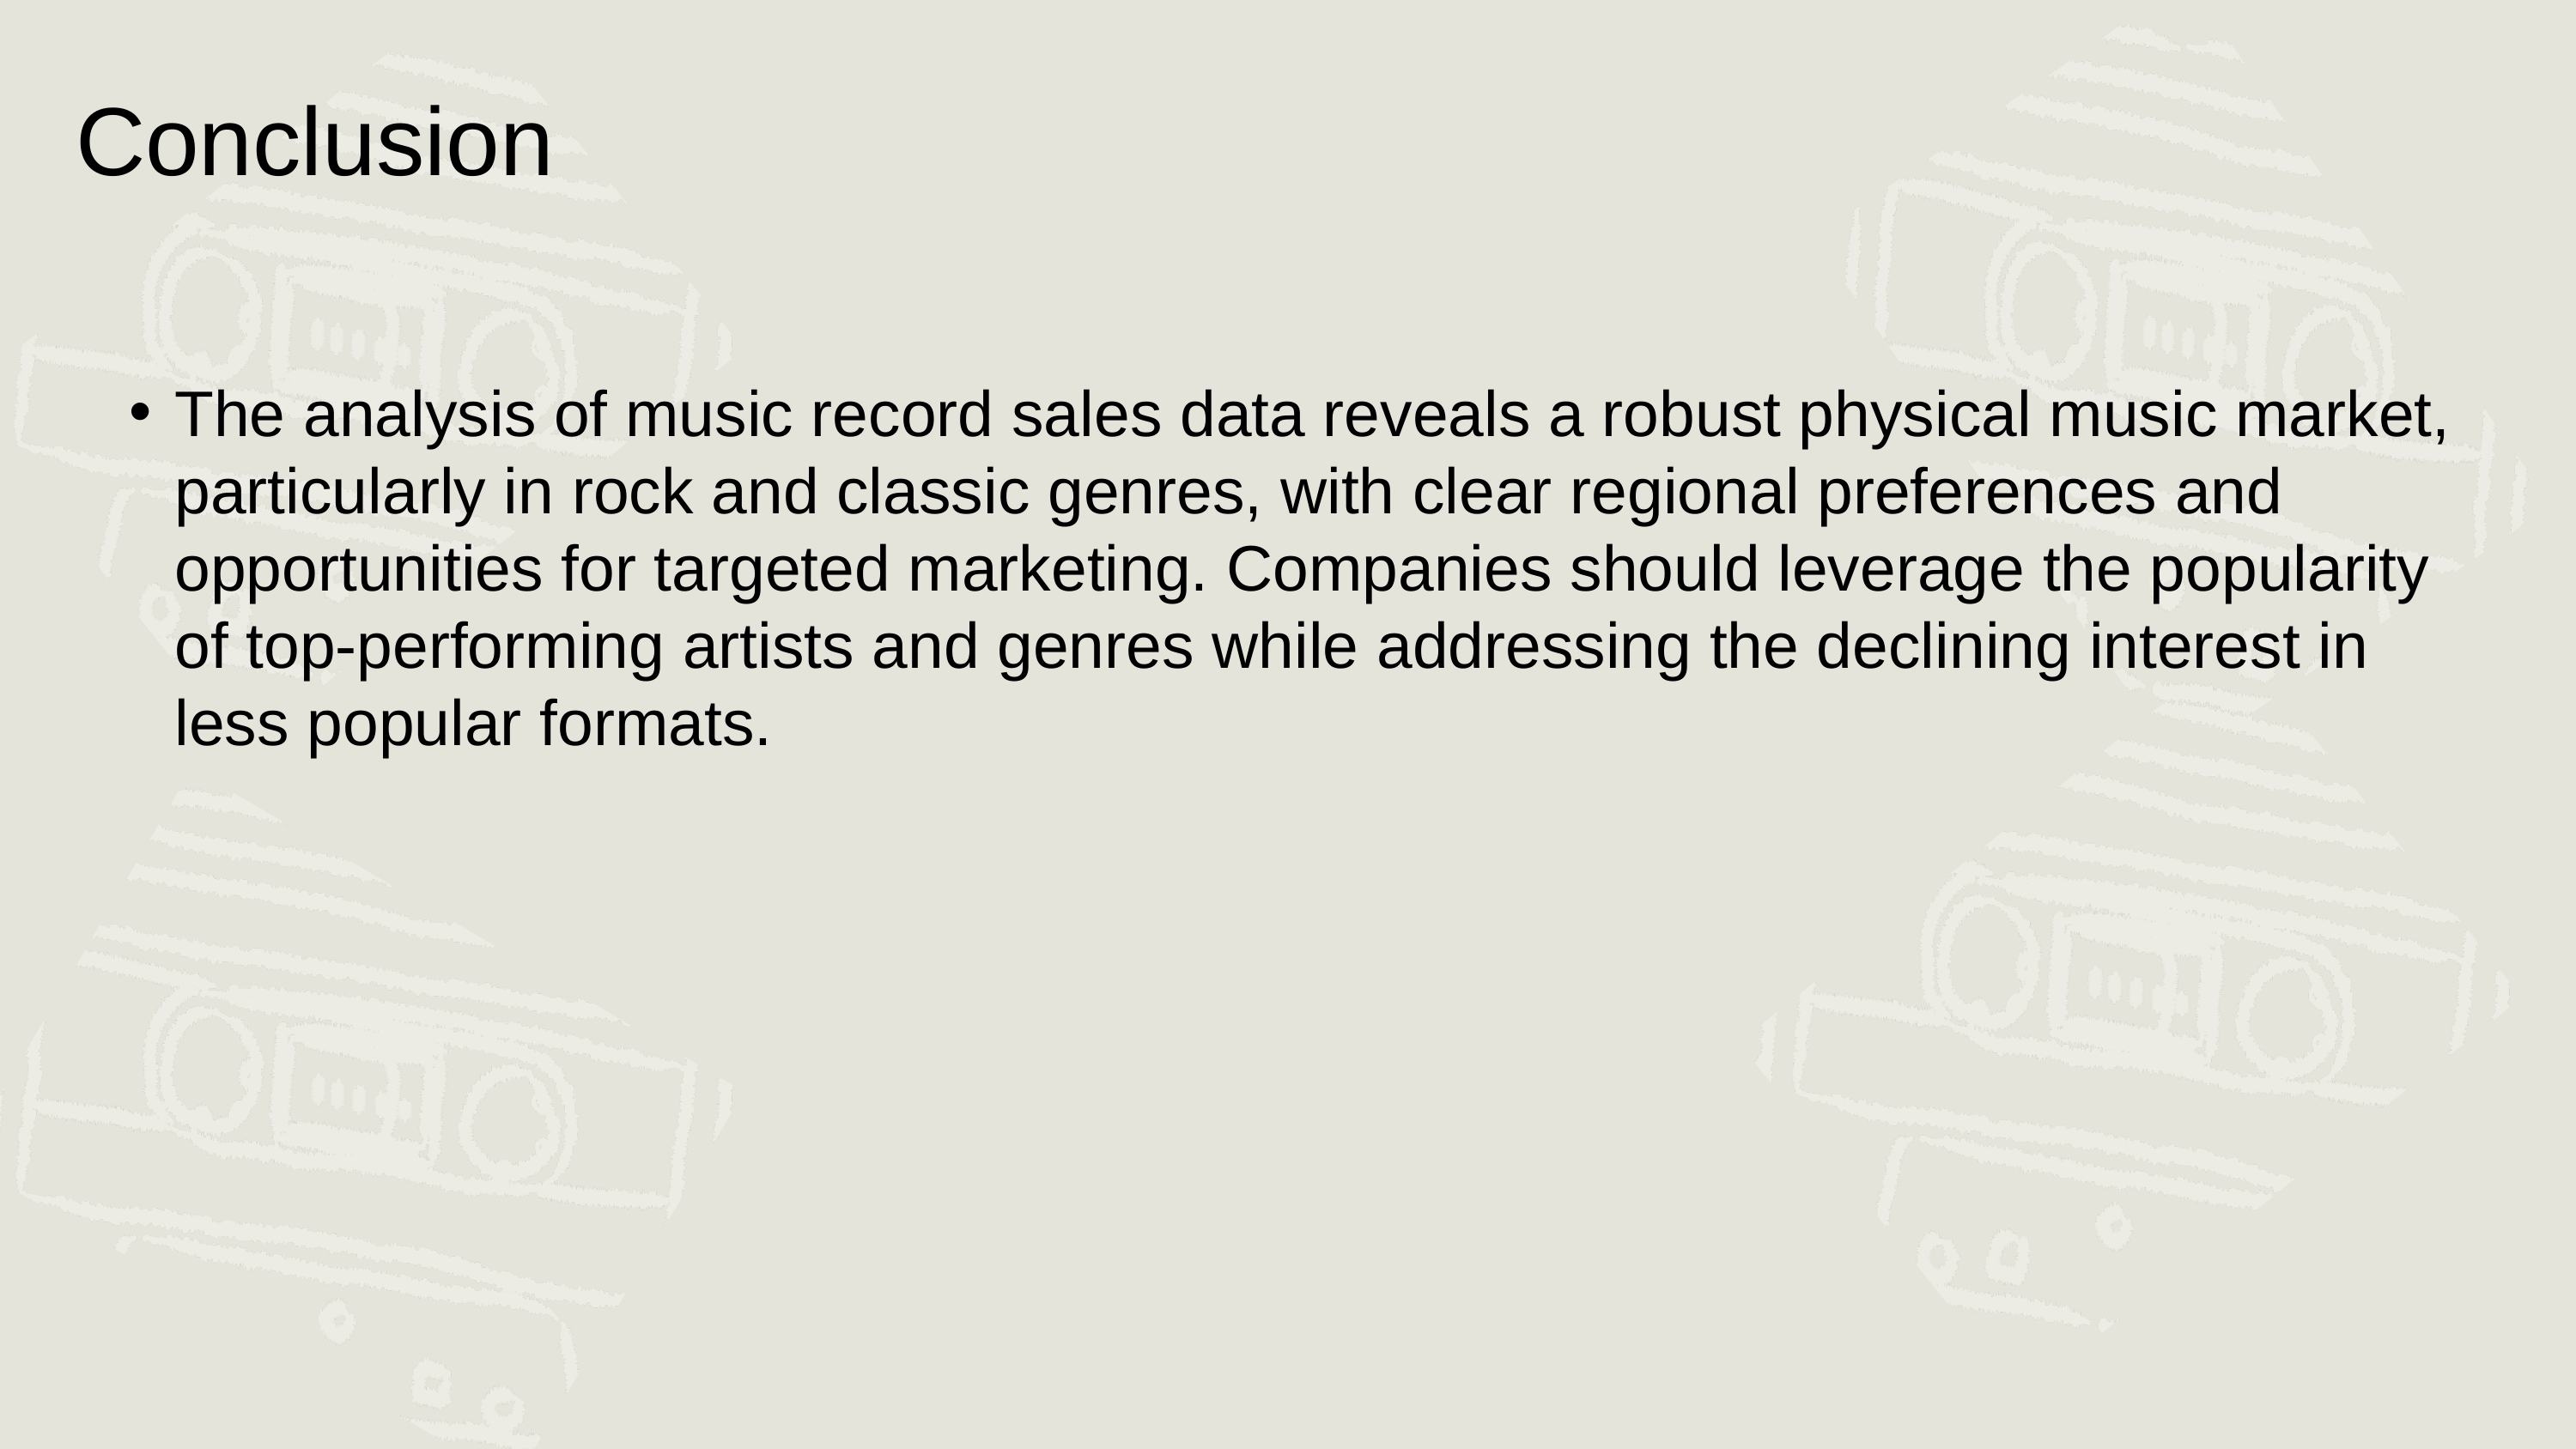

Conclusion

The analysis of music record sales data reveals a robust physical music market, particularly in rock and classic genres, with clear regional preferences and opportunities for targeted marketing. Companies should leverage the popularity of top-performing artists and genres while addressing the declining interest in less popular formats.